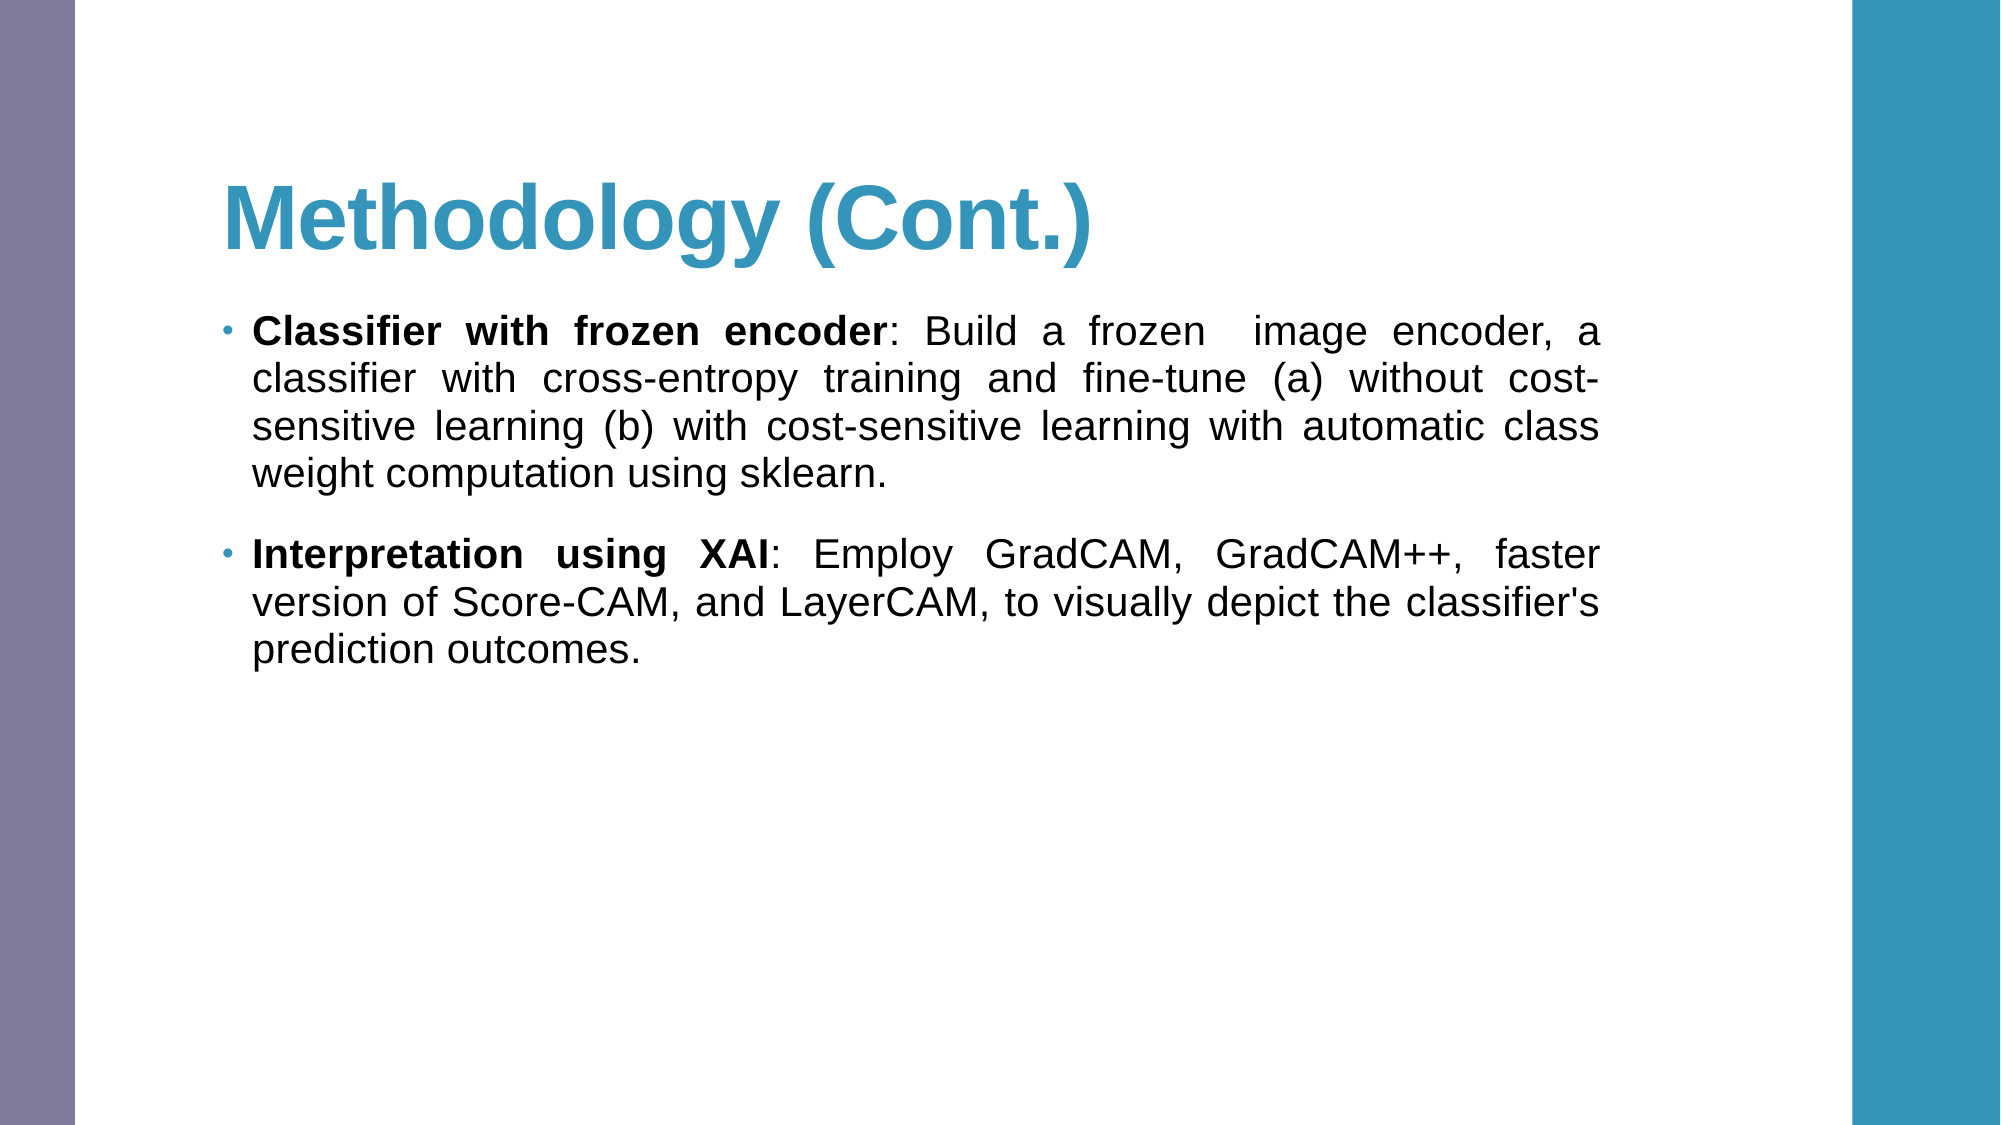

# Methodology (Cont.)
Classifier with frozen encoder: Build a frozen  image encoder, a classifier with cross-entropy training and fine-tune (a) without cost-sensitive learning (b) with cost-sensitive learning with automatic class weight computation using sklearn.
Interpretation using XAI: Employ GradCAM, GradCAM++, faster version of Score-CAM, and LayerCAM, to visually depict the classifier's prediction outcomes.